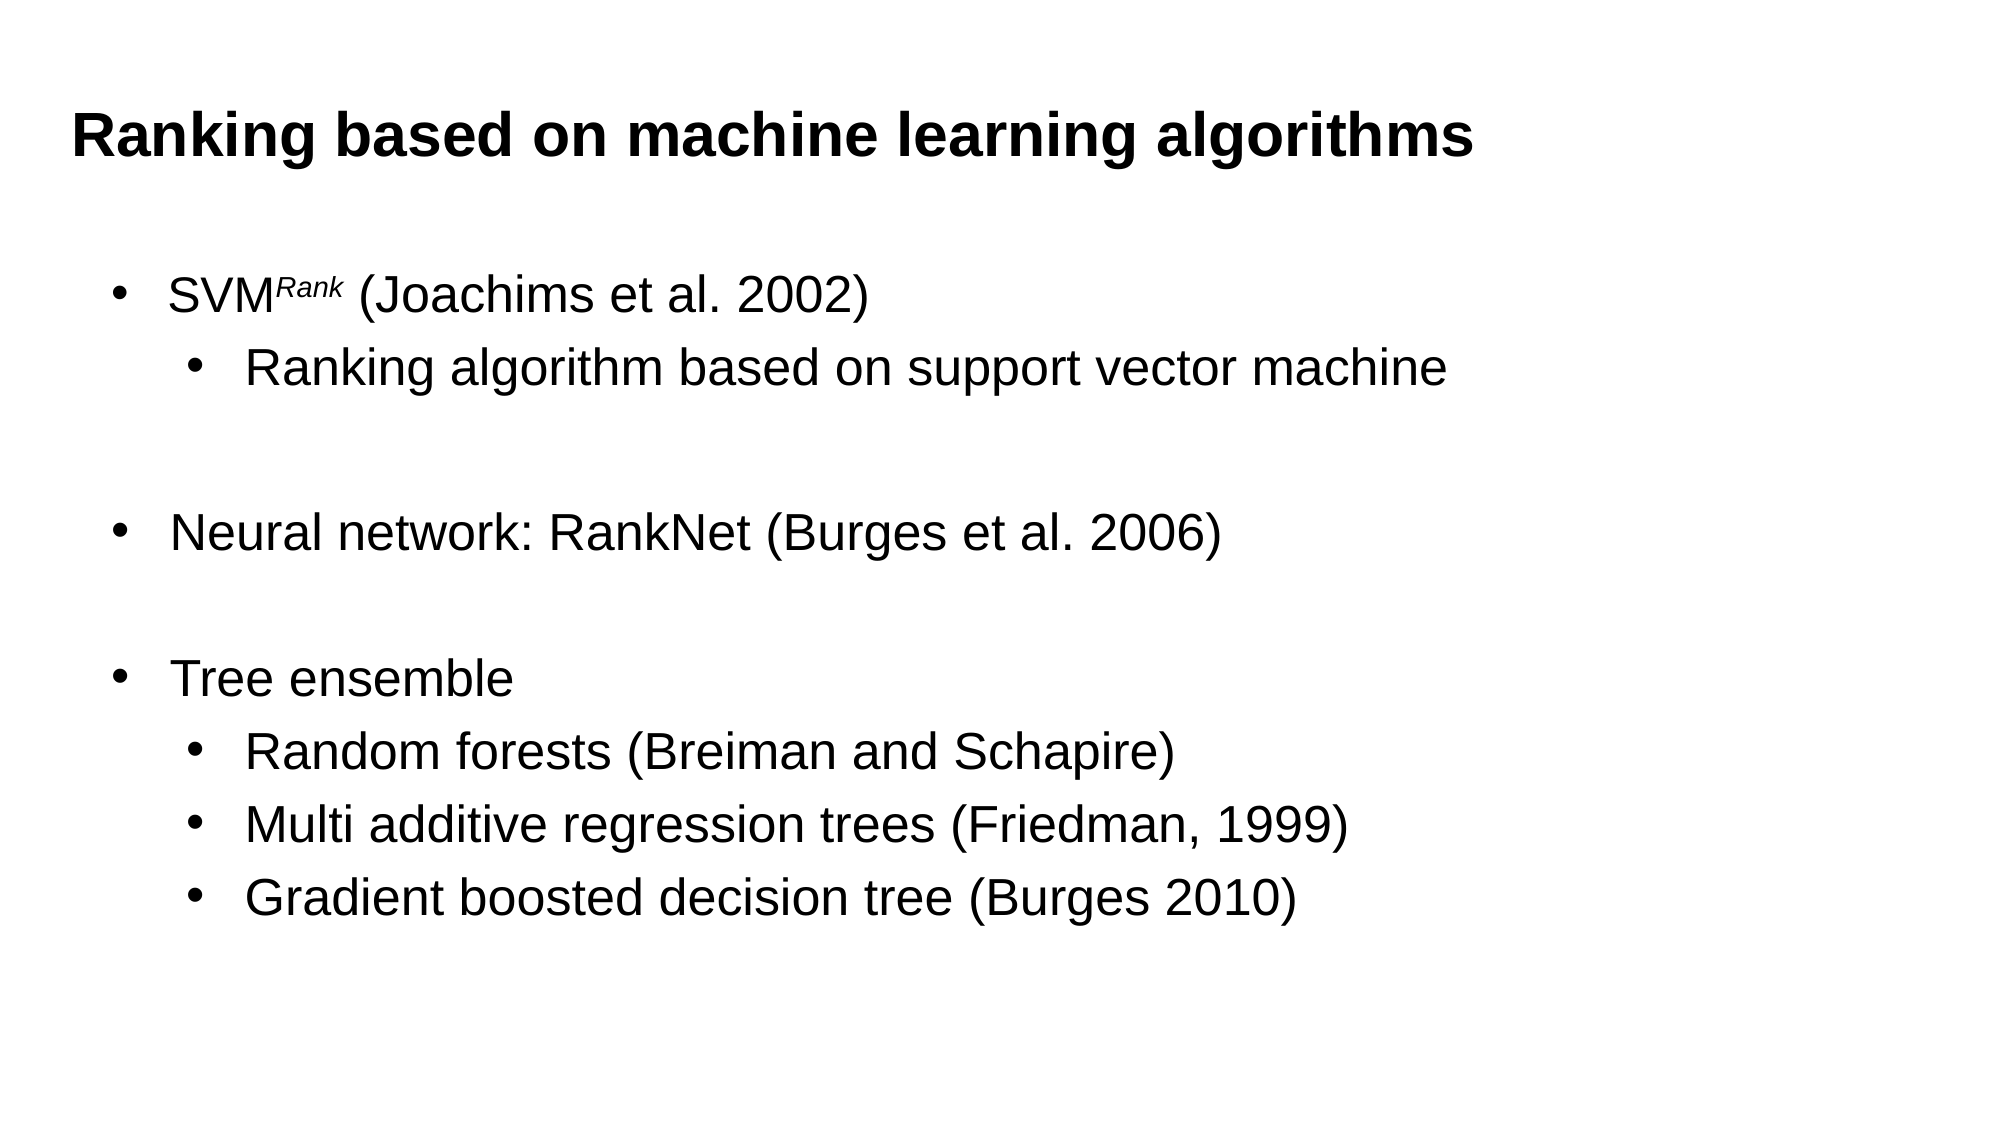

Ranking based on machine learning algorithms
SVMRank (Joachims et al. 2002)
Ranking algorithm based on support vector machine

Neural network: RankNet (Burges et al. 2006)

Tree ensemble
Random forests (Breiman and Schapire)
Multi additive regression trees (Friedman, 1999)
Gradient boosted decision tree (Burges 2010)
18